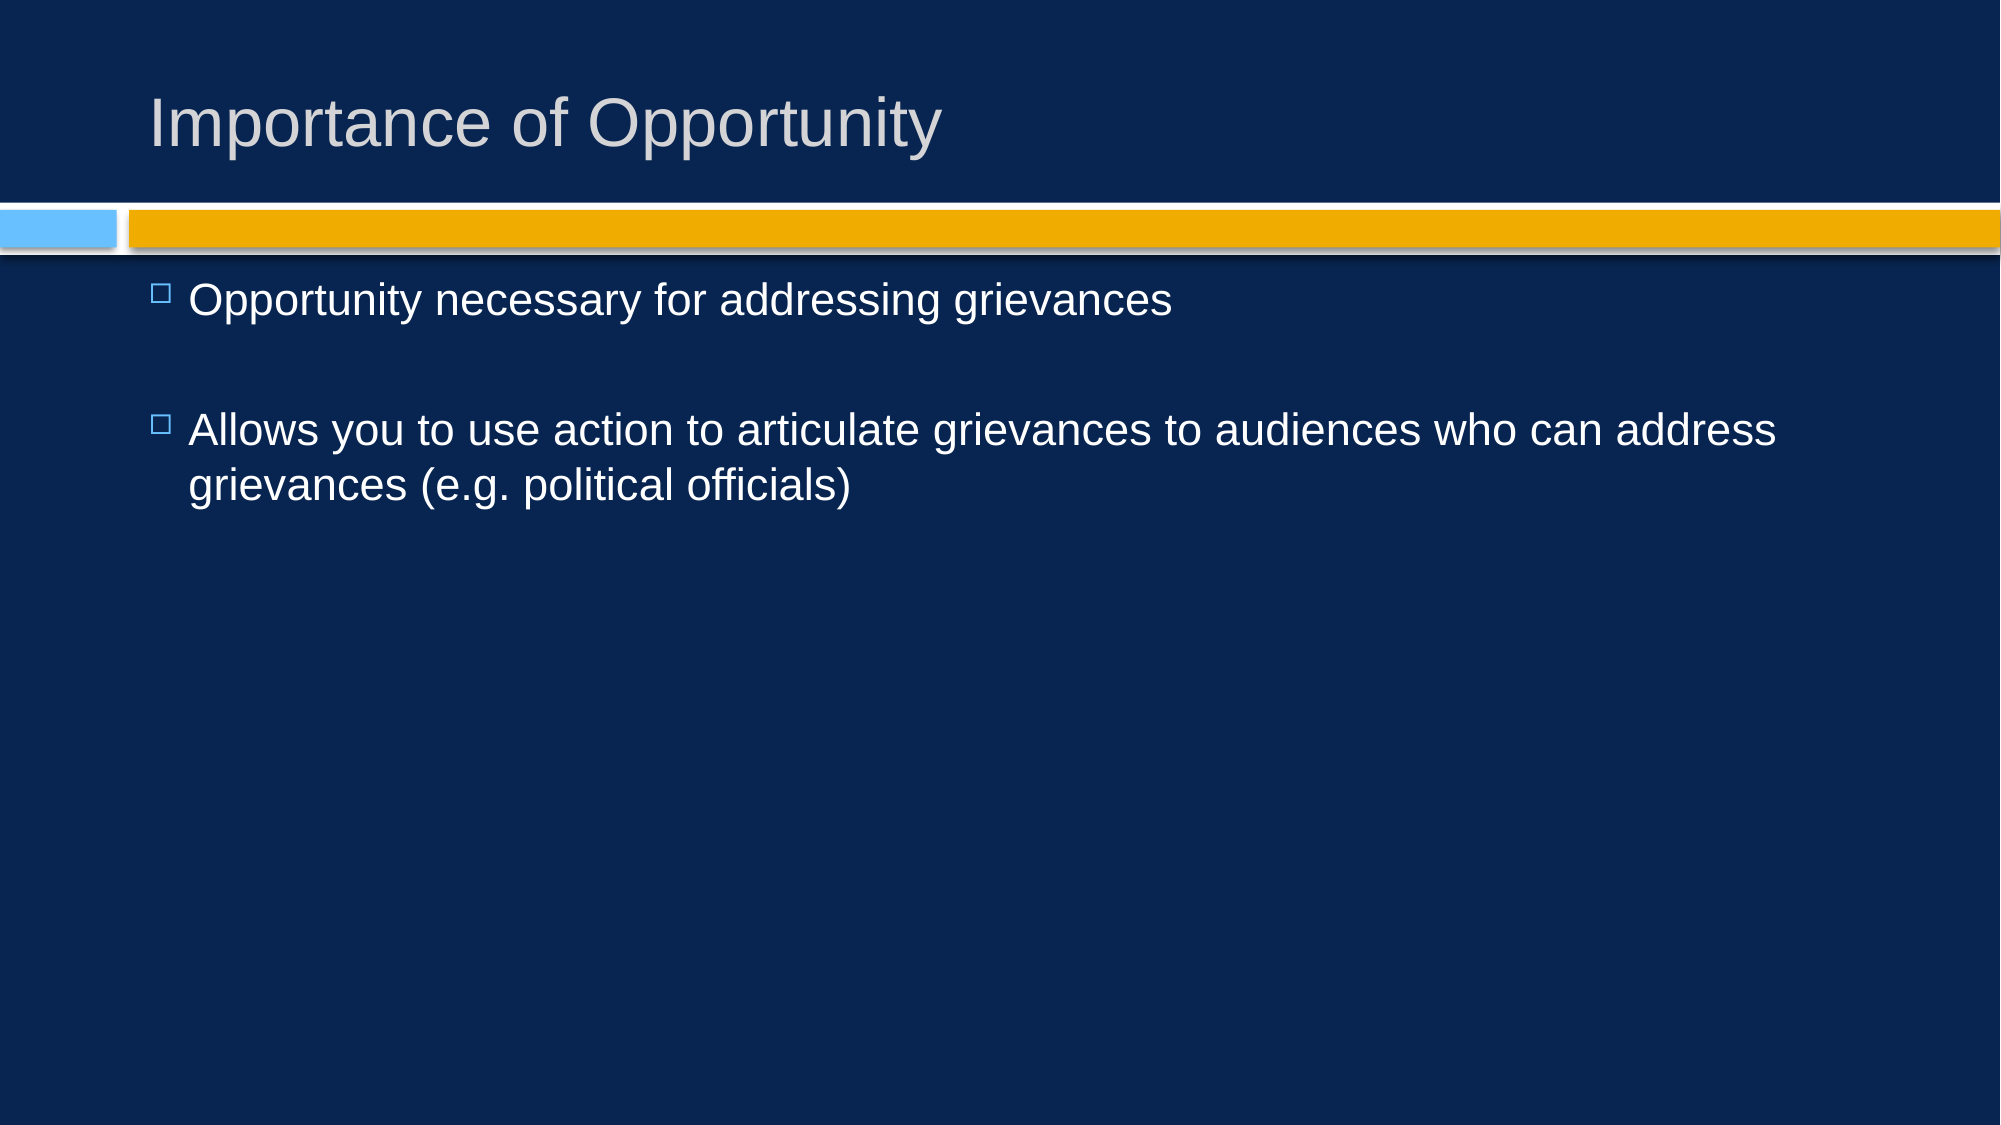

# Importance of Opportunity
Opportunity necessary for addressing grievances

Allows you to use action to articulate grievances to audiences who can address grievances (e.g. political officials)